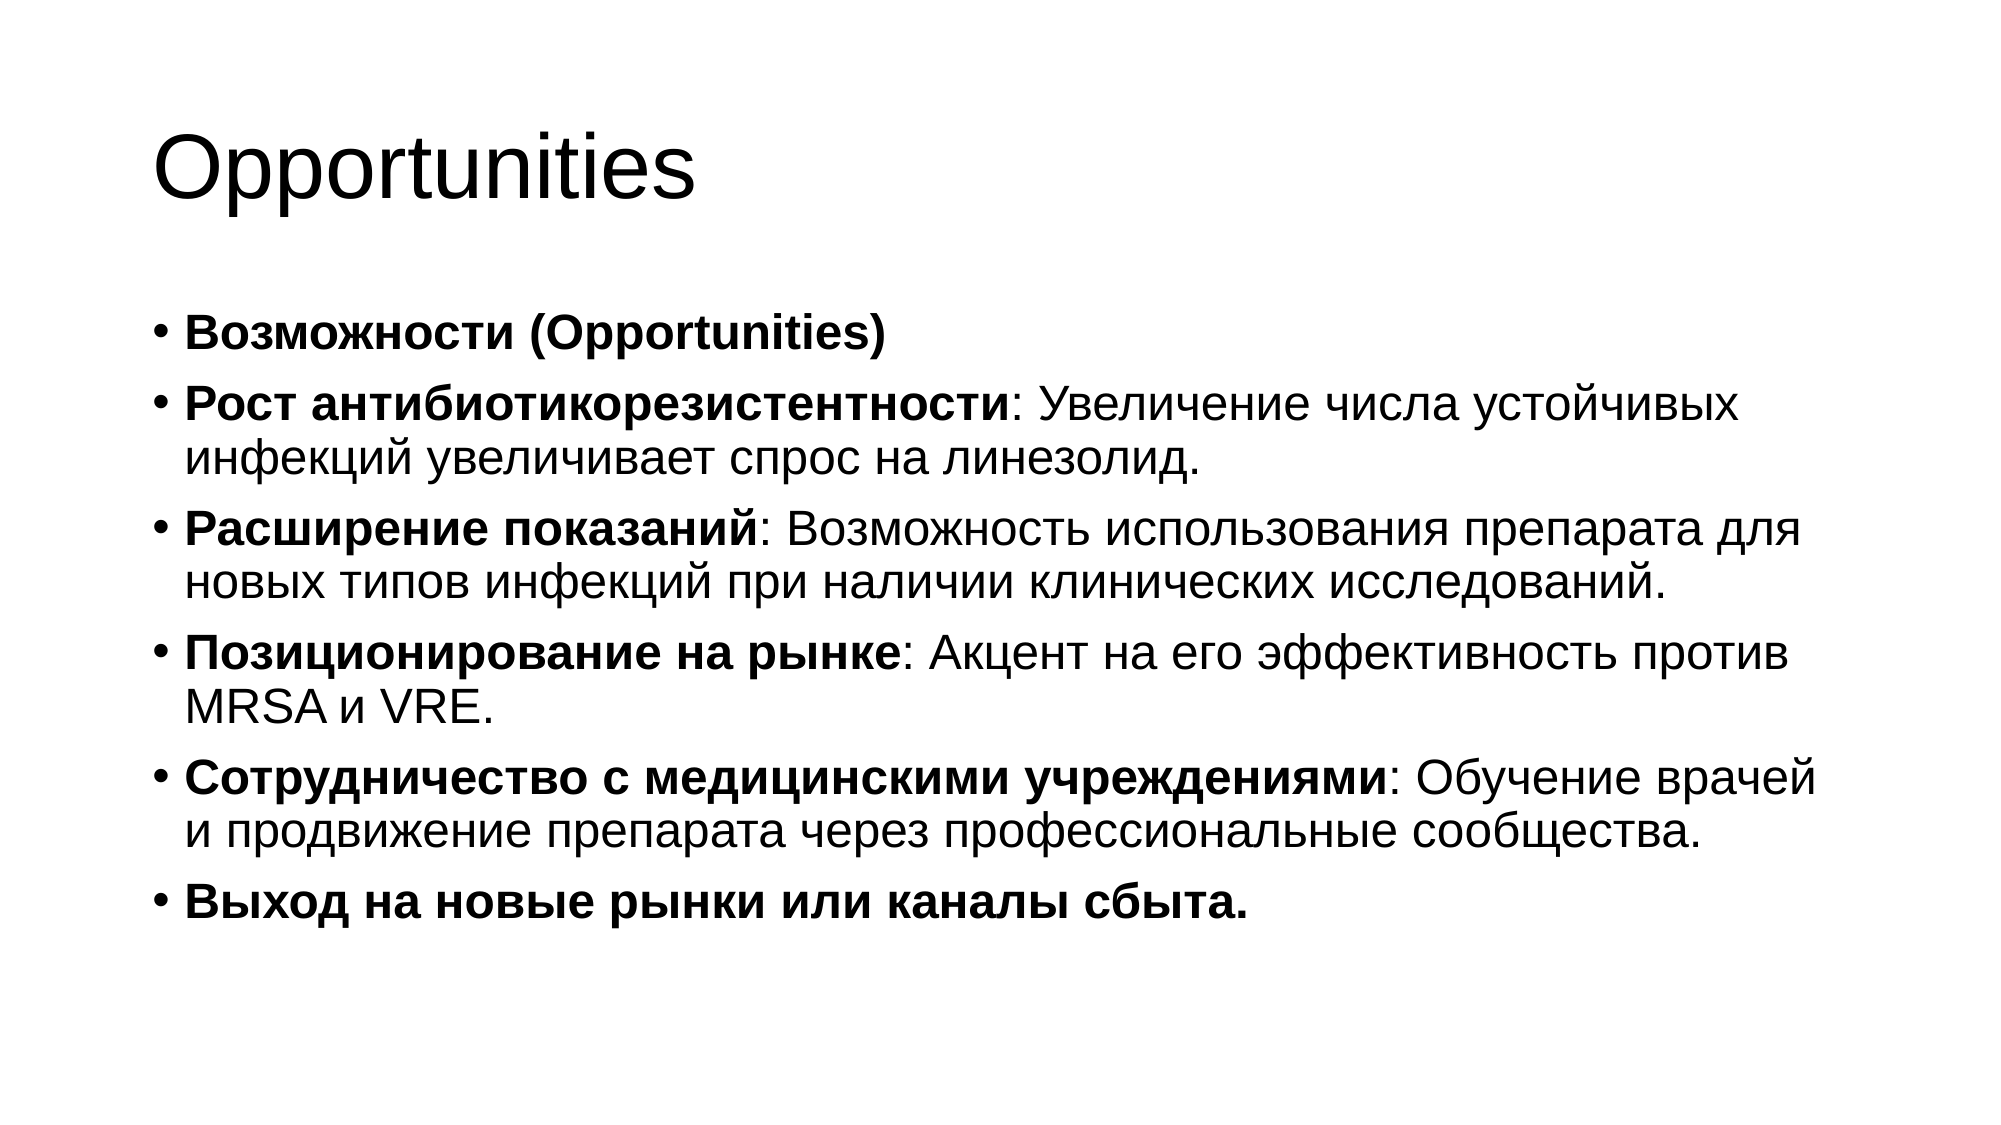

# Opportunities
Возможности (Opportunities)
Рост антибиотикорезистентности: Увеличение числа устойчивых инфекций увеличивает спрос на линезолид.
Расширение показаний: Возможность использования препарата для новых типов инфекций при наличии клинических исследований.
Позиционирование на рынке: Акцент на его эффективность против MRSA и VRE.
Сотрудничество с медицинскими учреждениями: Обучение врачей и продвижение препарата через профессиональные сообщества.
Выход на новые рынки или каналы сбыта.